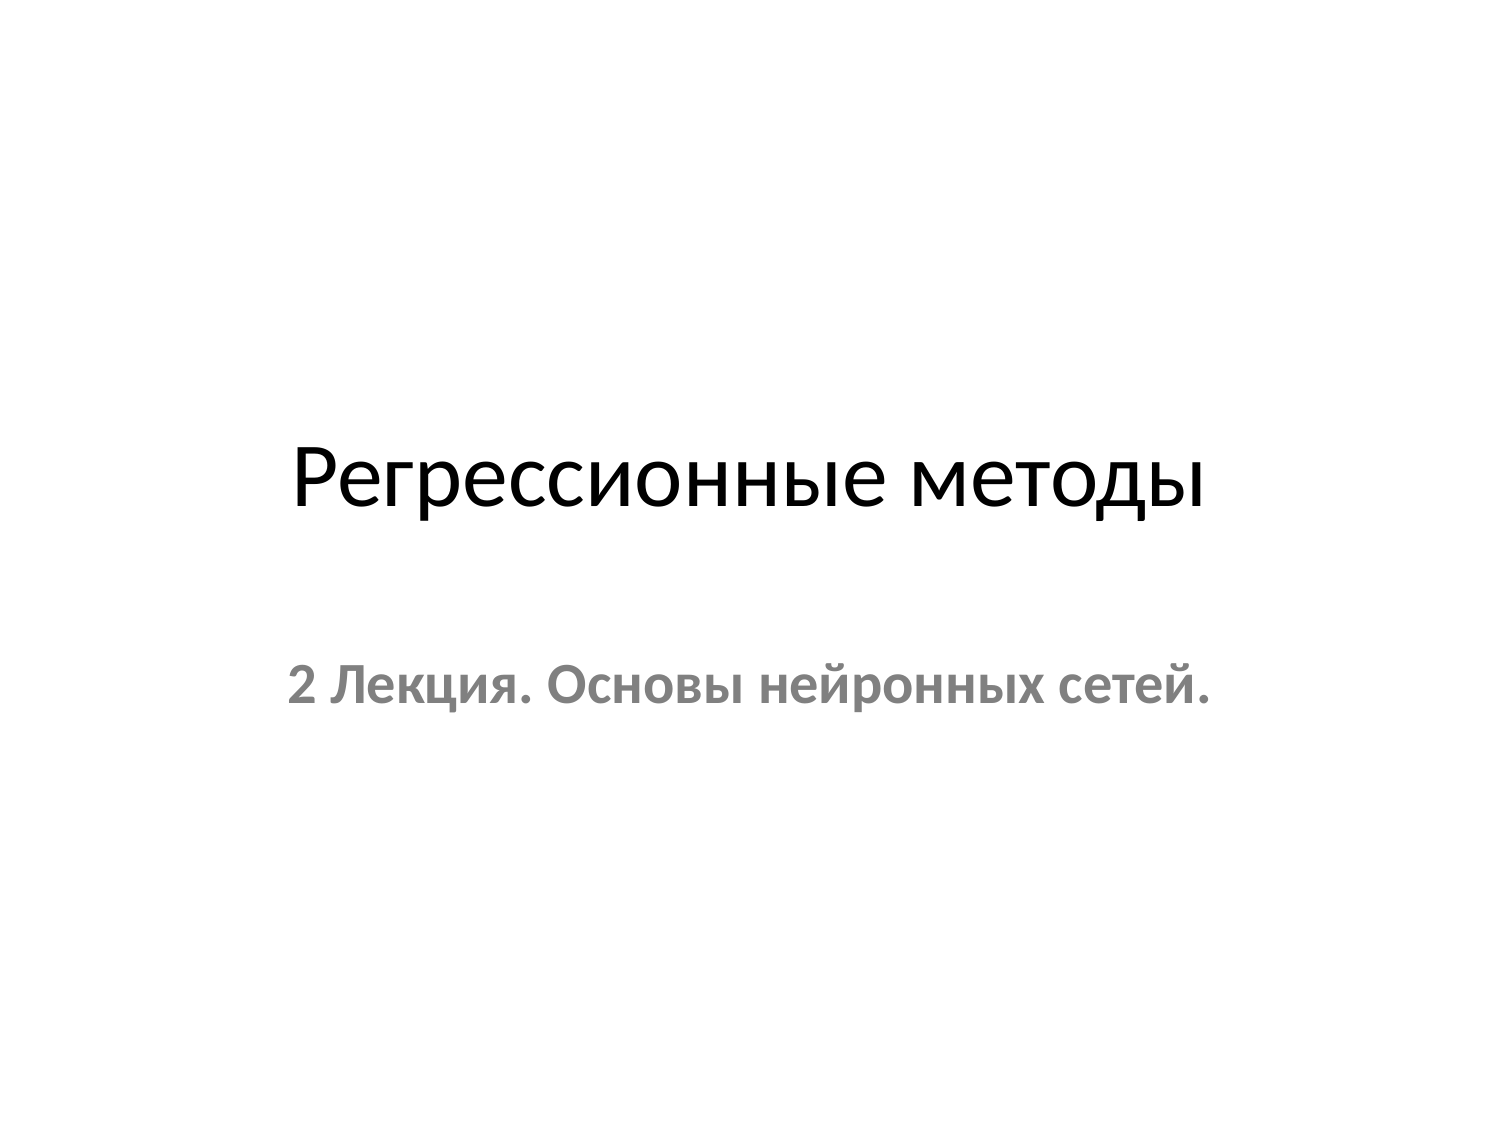

# Регрессионные методы
2 Лекция. Основы нейронных сетей.